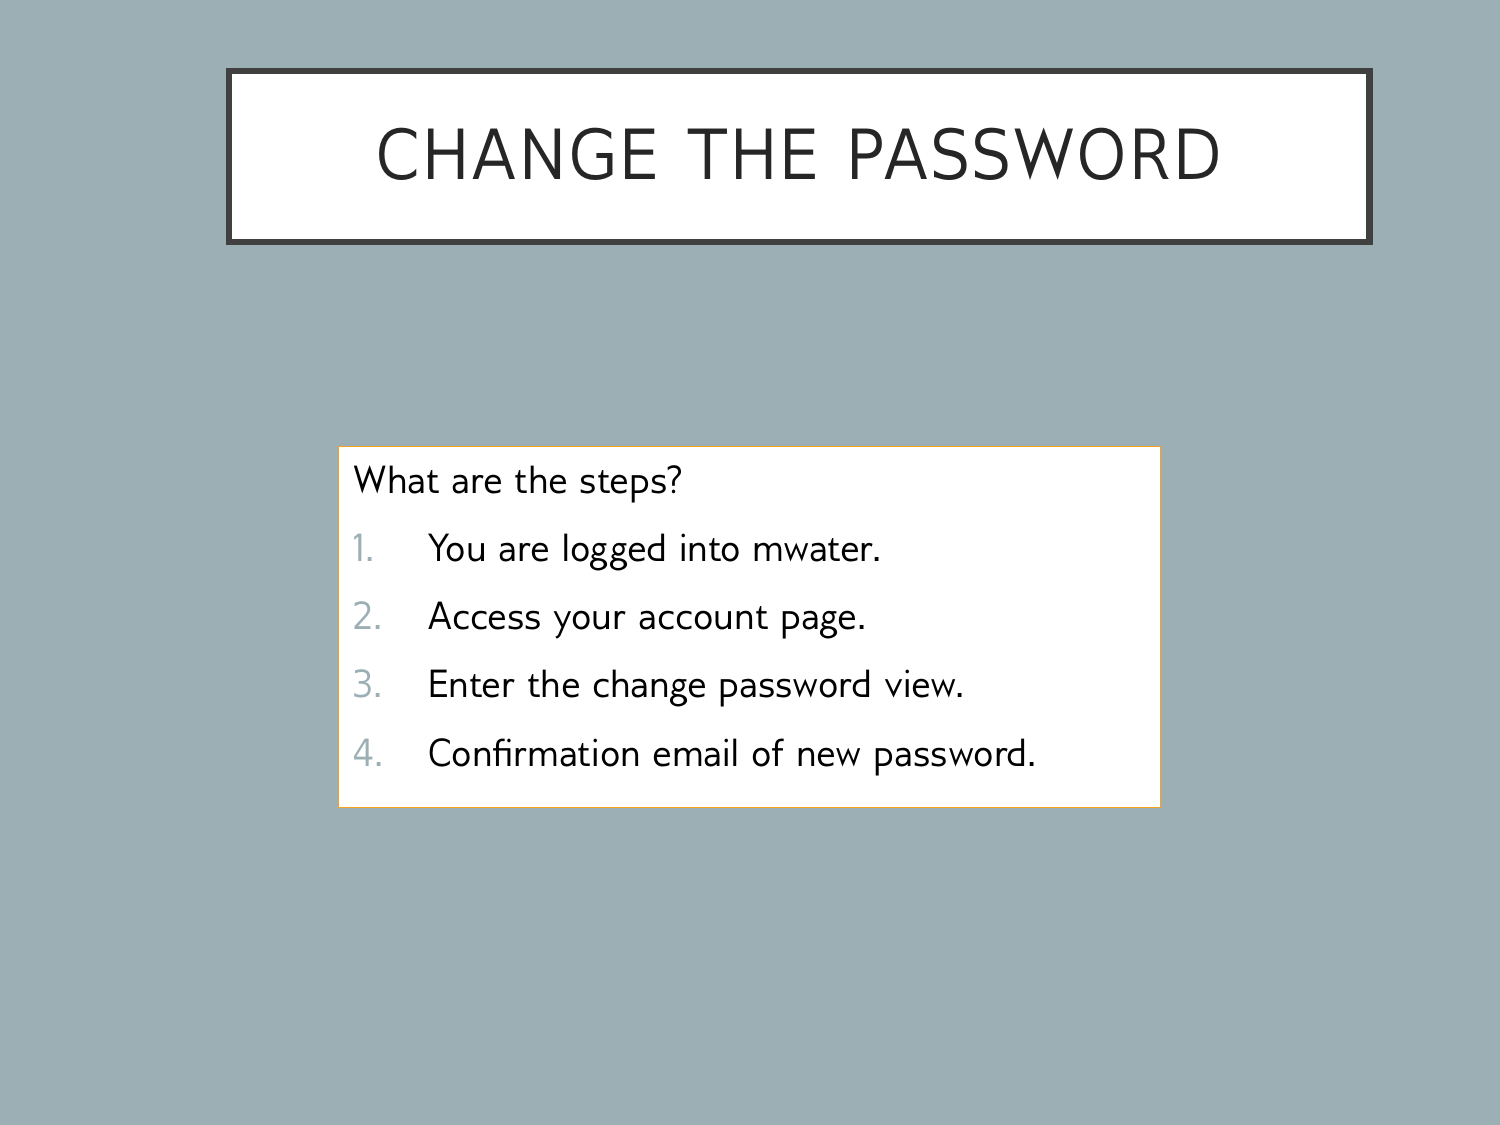

# Change the Password
What are the steps?
You are logged into mwater.
Access your account page.
Enter the change password view.
Confirmation email of new password.